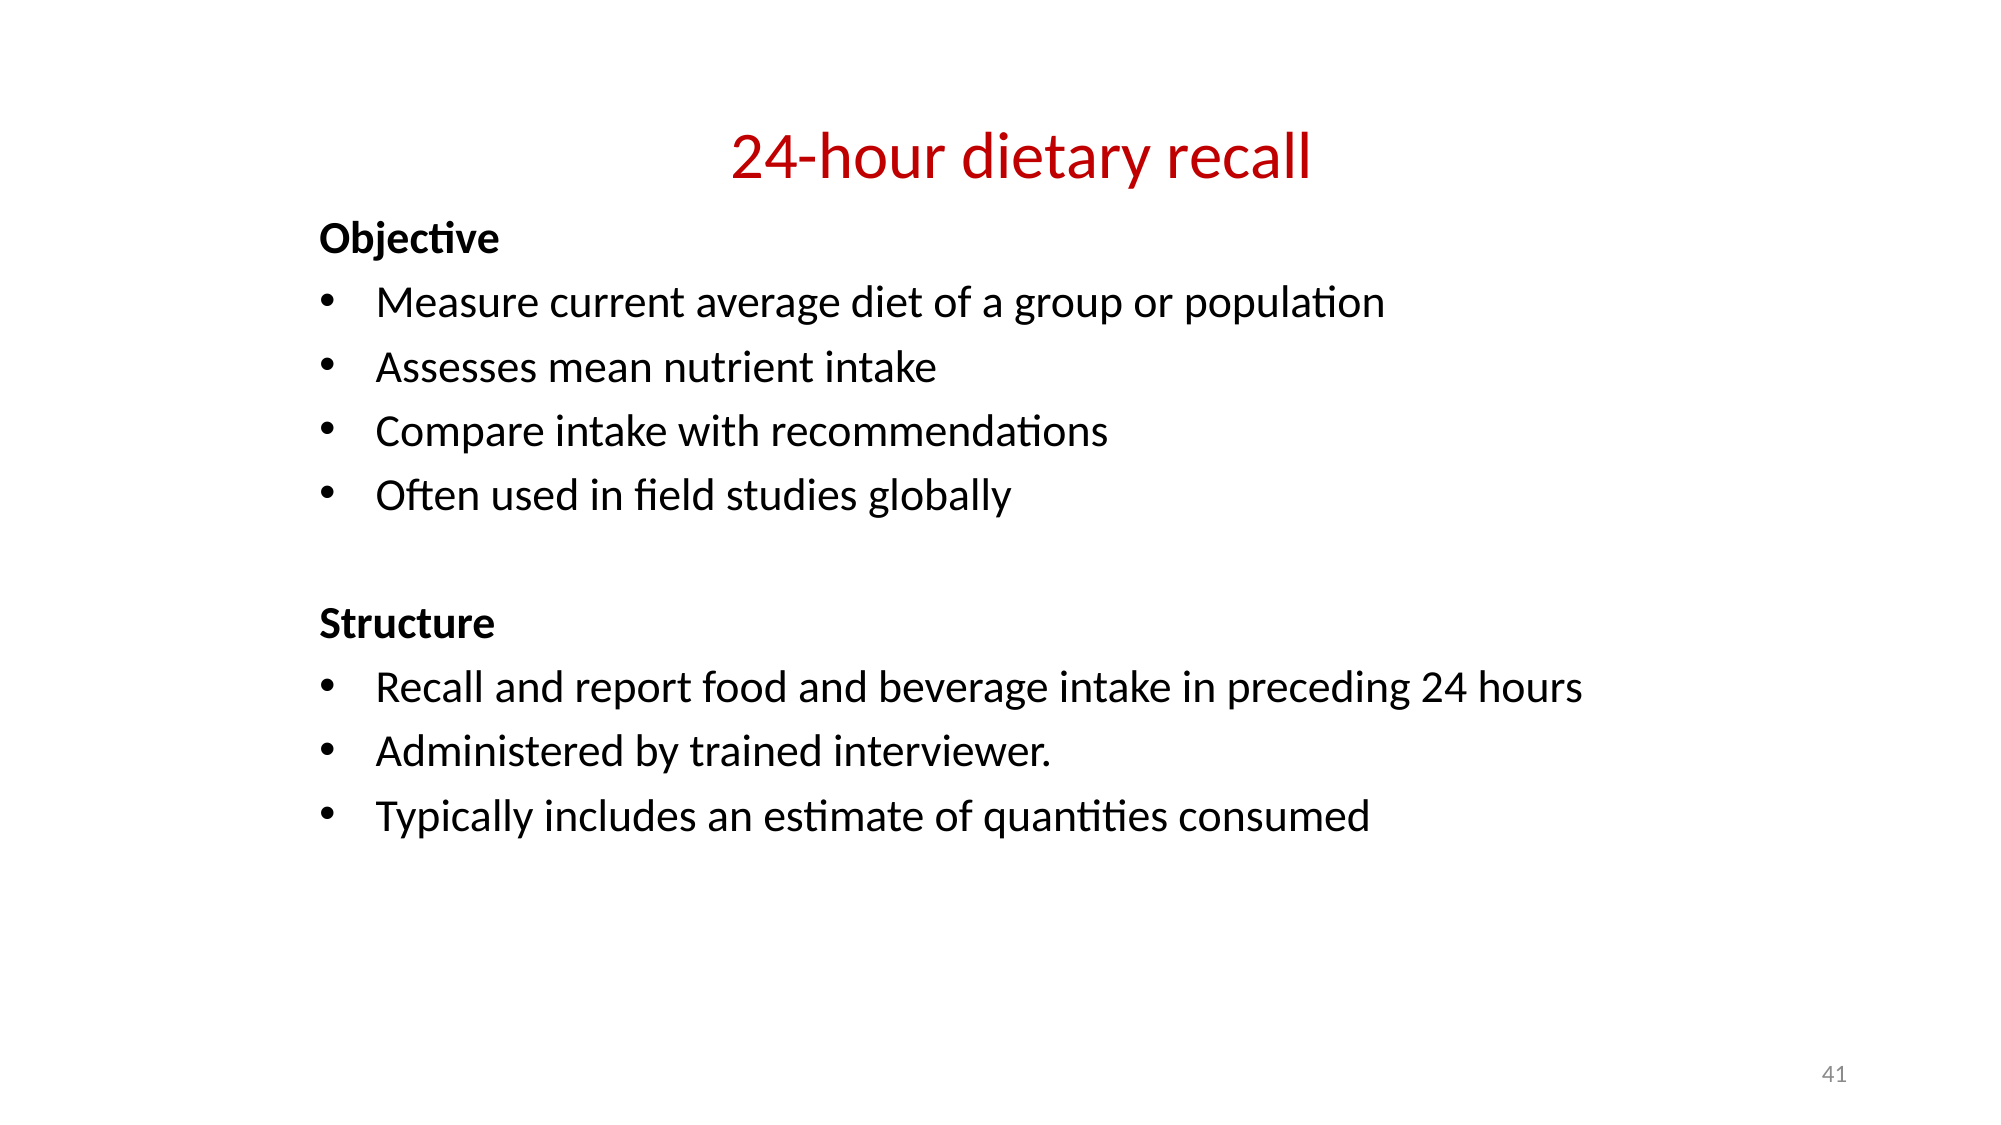

24-hour dietary recall
Objective
Measure current average diet of a group or population
Assesses mean nutrient intake
Compare intake with recommendations
Often used in field studies globally

Structure
Recall and report food and beverage intake in preceding 24 hours
Administered by trained interviewer.
Typically includes an estimate of quantities consumed

41